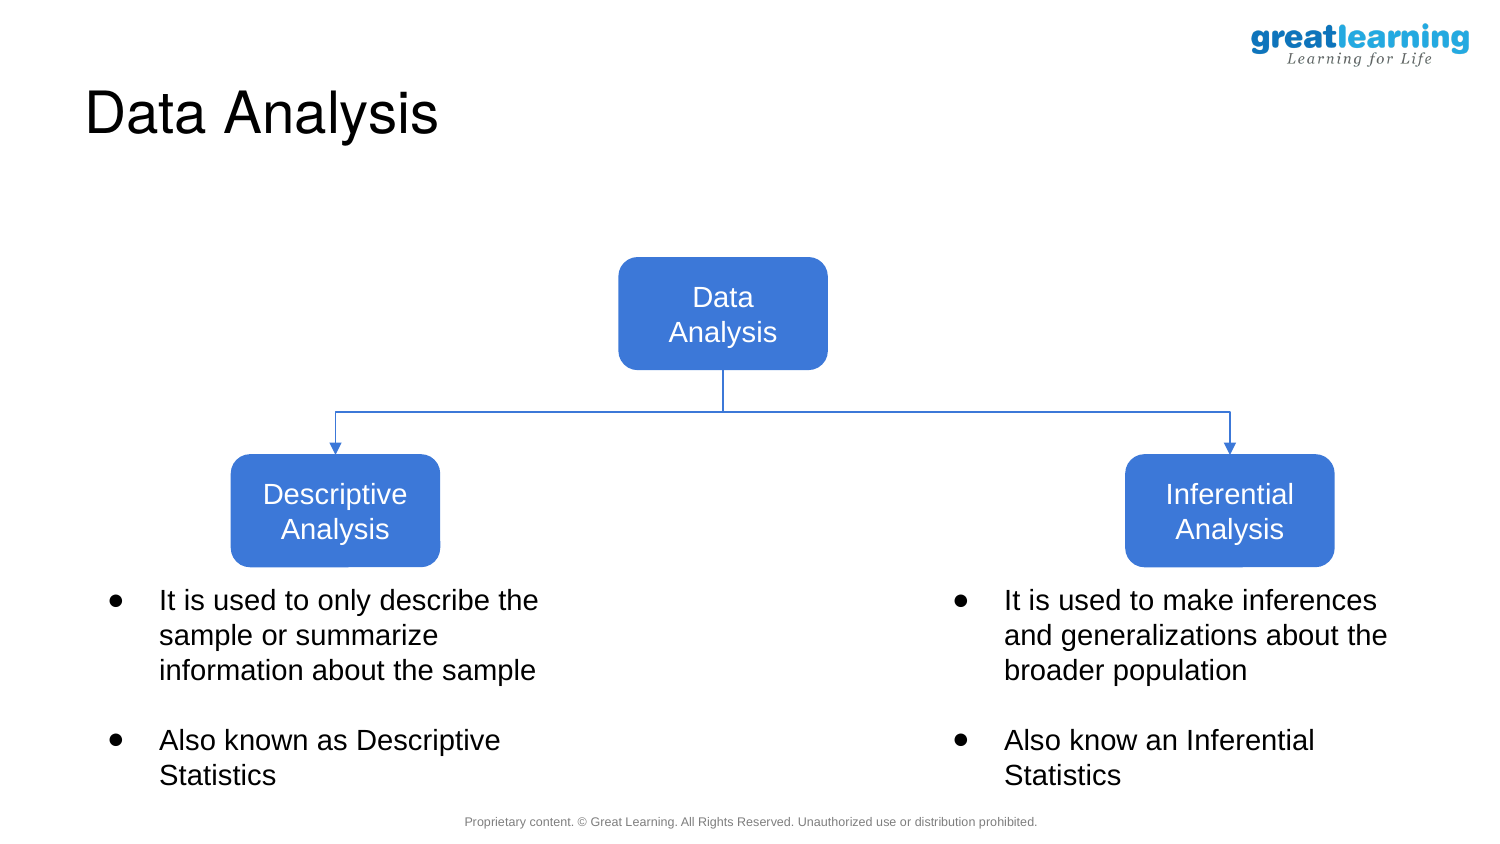

# Data Analysis
Data Analysis
Descriptive Analysis
Inferential Analysis
It is used to only describe the sample or summarize information about the sample

Also known as Descriptive Statistics

It is used to make inferences and generalizations about the broader population

Also know an Inferential Statistics